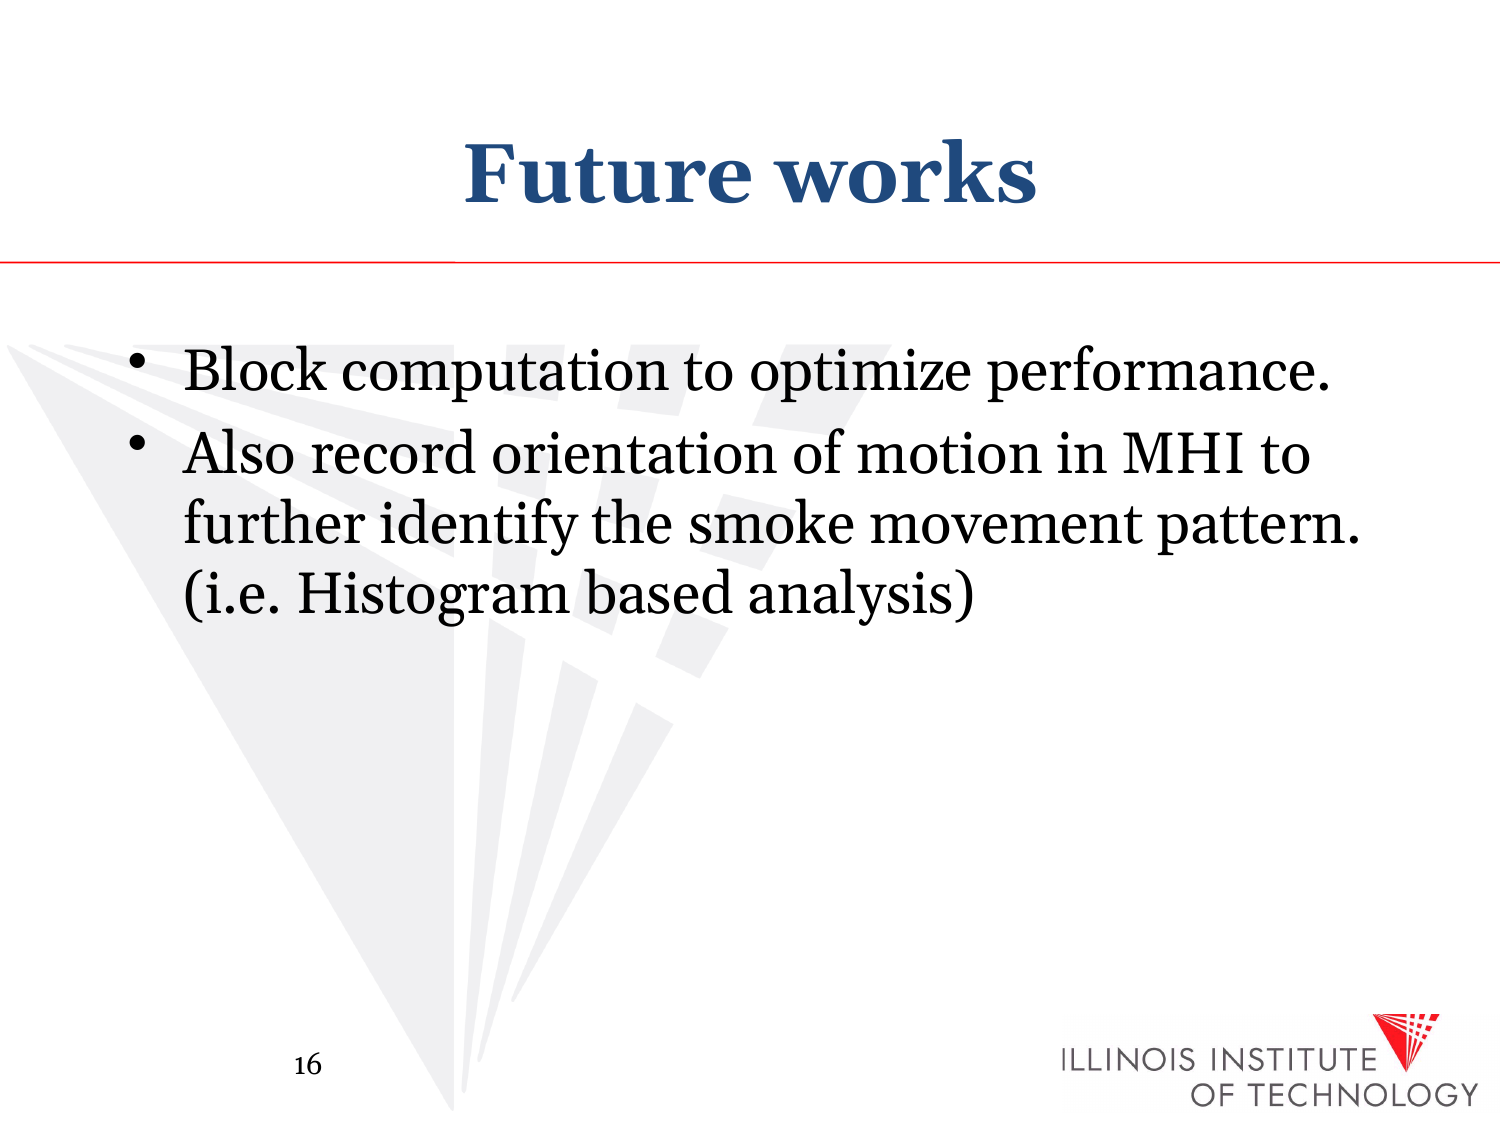

# Future works
Block computation to optimize performance.
Also record orientation of motion in MHI to further identify the smoke movement pattern. (i.e. Histogram based analysis)
16